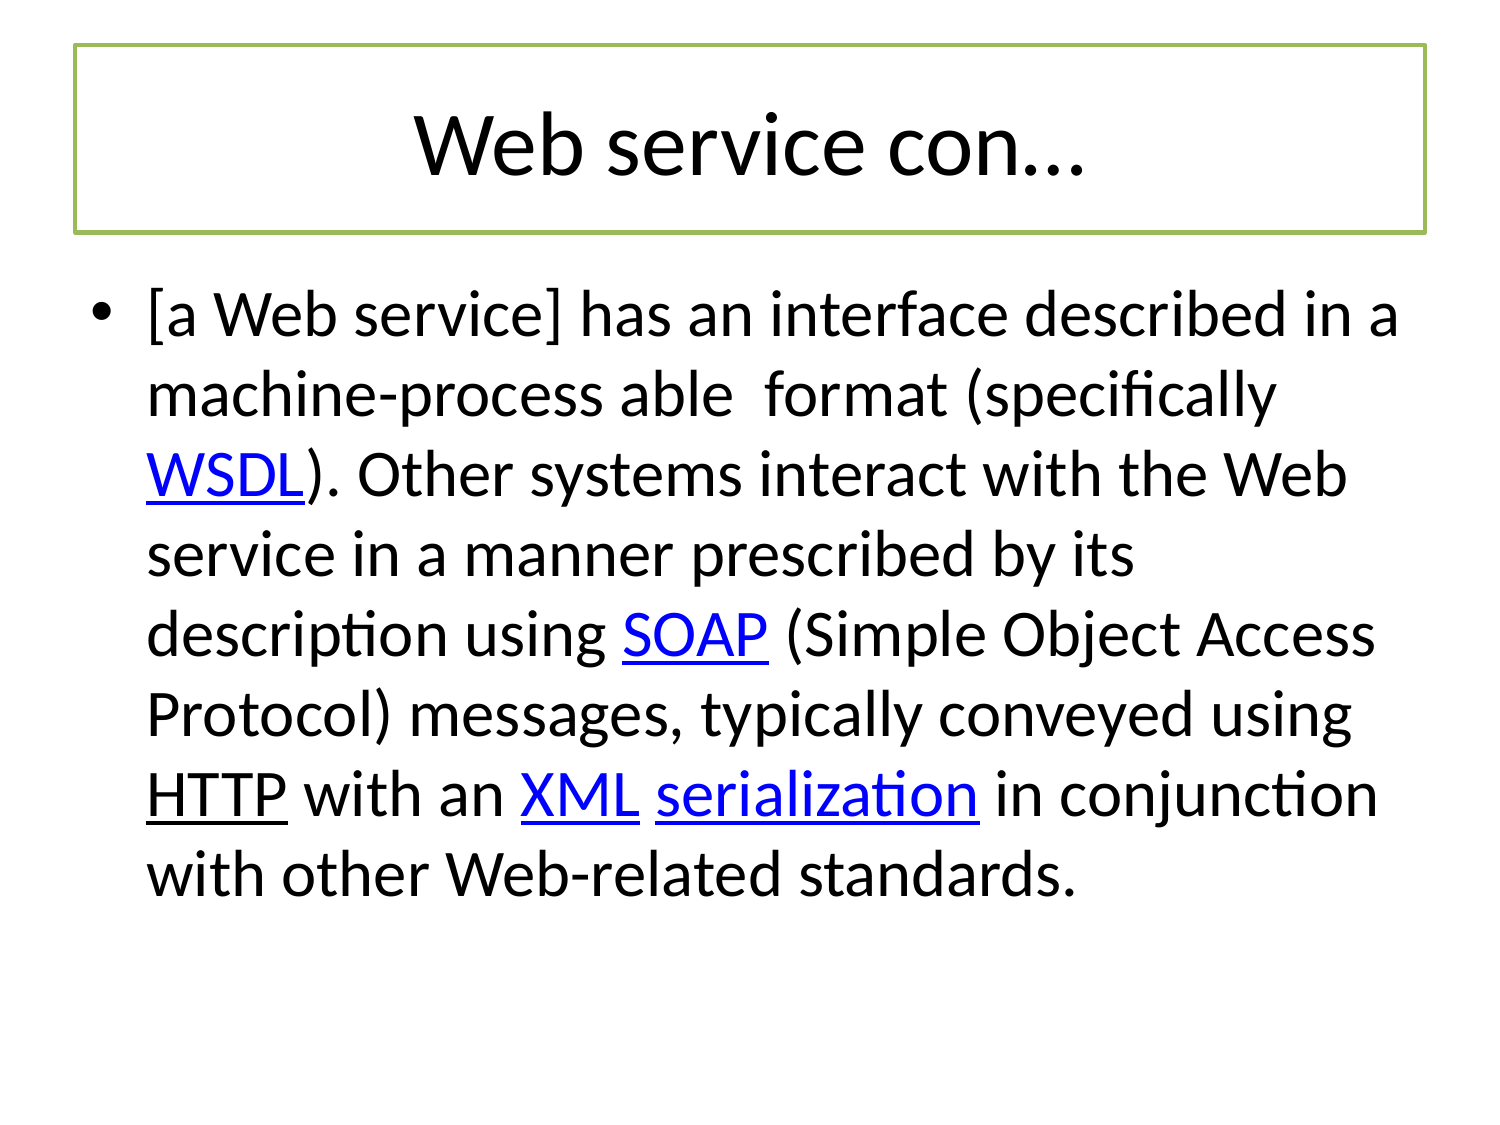

# Web service con…
[a Web service] has an interface described in a machine-process able  format (specifically WSDL). Other systems interact with the Web service in a manner prescribed by its description using SOAP (Simple Object Access Protocol) messages, typically conveyed using HTTP with an XML serialization in conjunction with other Web-related standards.